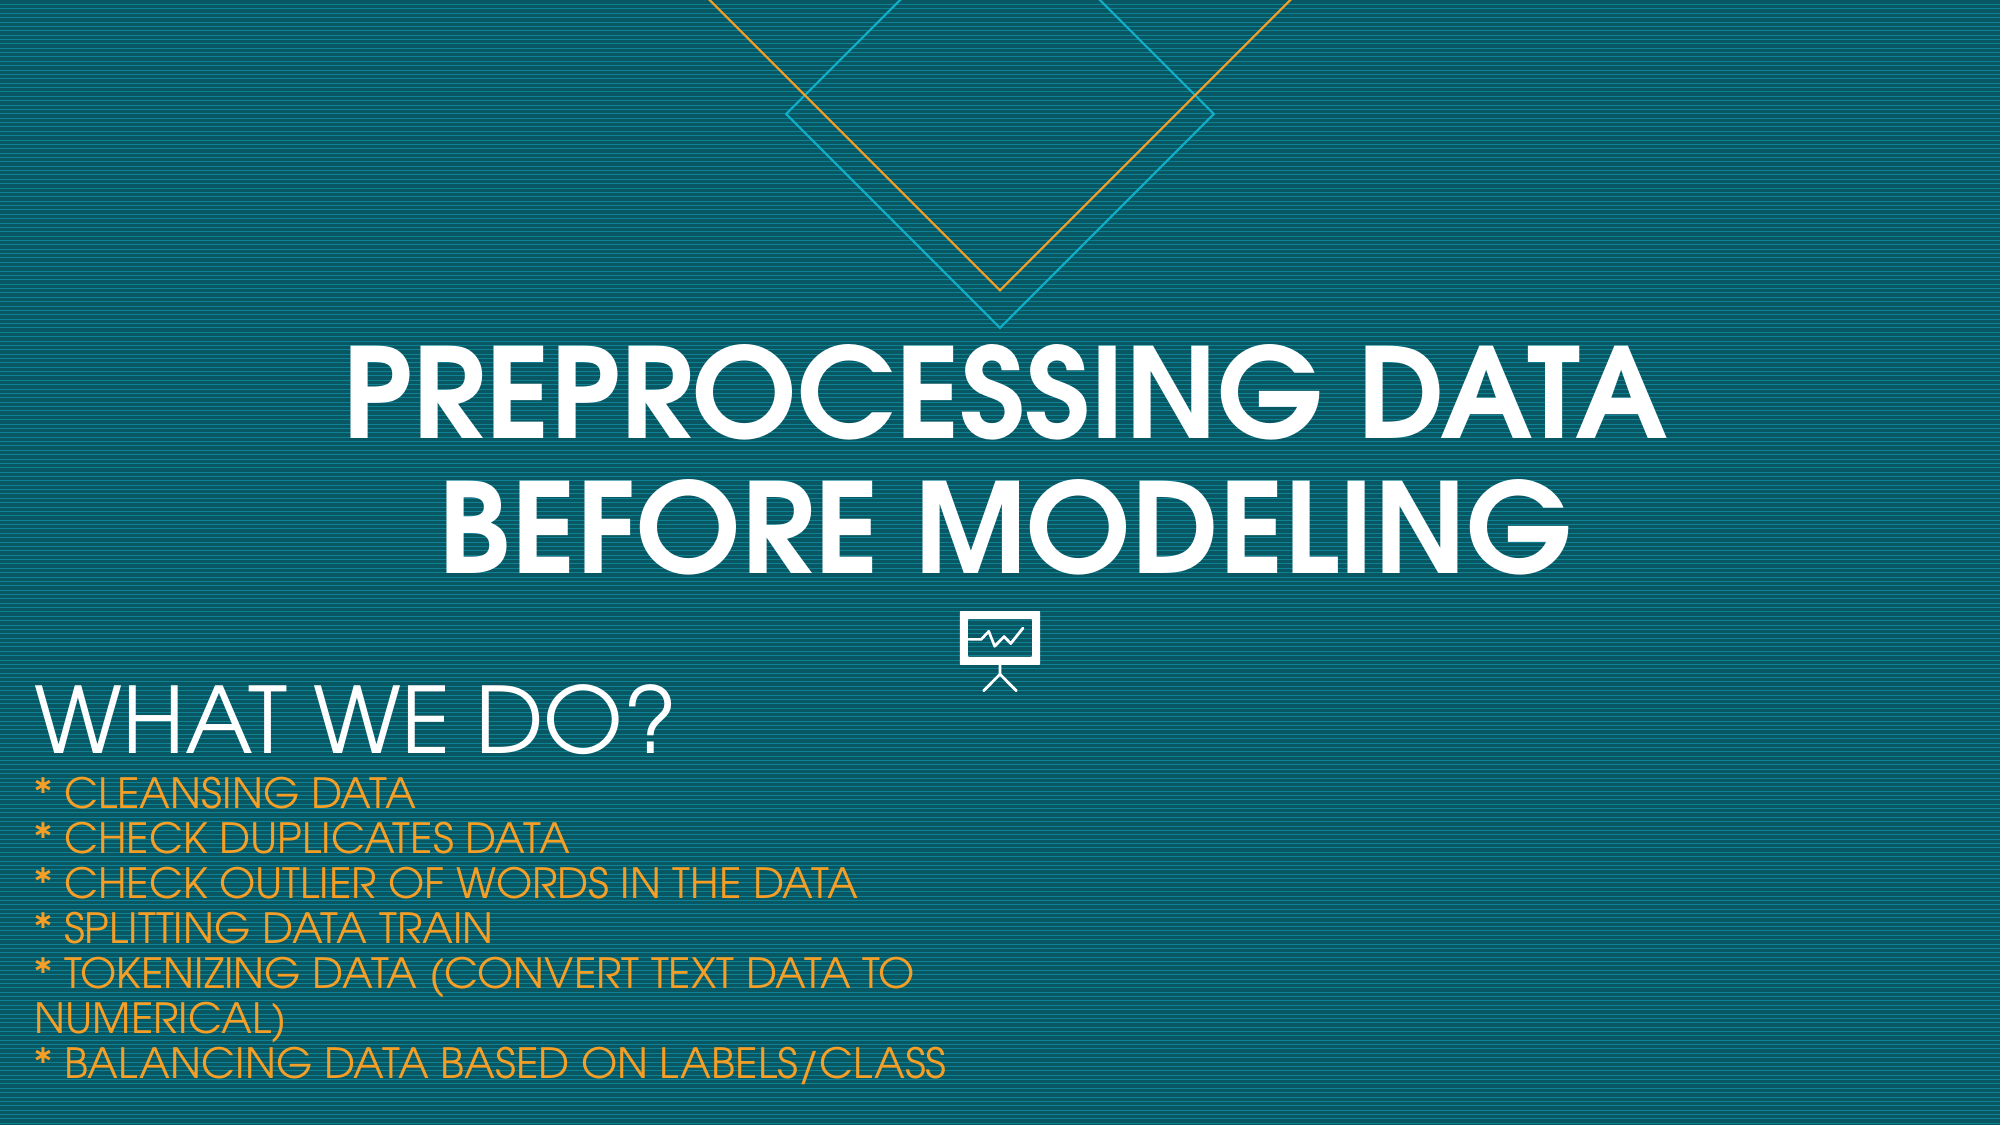

PREPROCESSING DATA BEFORE MODELING
# WHAT WE DO? * CLEANSING DATA * CHECK DUPLICATES DATA * CHECK OUTLIER OF WORDS IN THE DATA * SPLITTING DATA TRAIN * TOKENIZING DATA (CONVERT TEXT DATA TO NUMERICAL) * BALANCING DATA BASED ON LABELS/CLASS